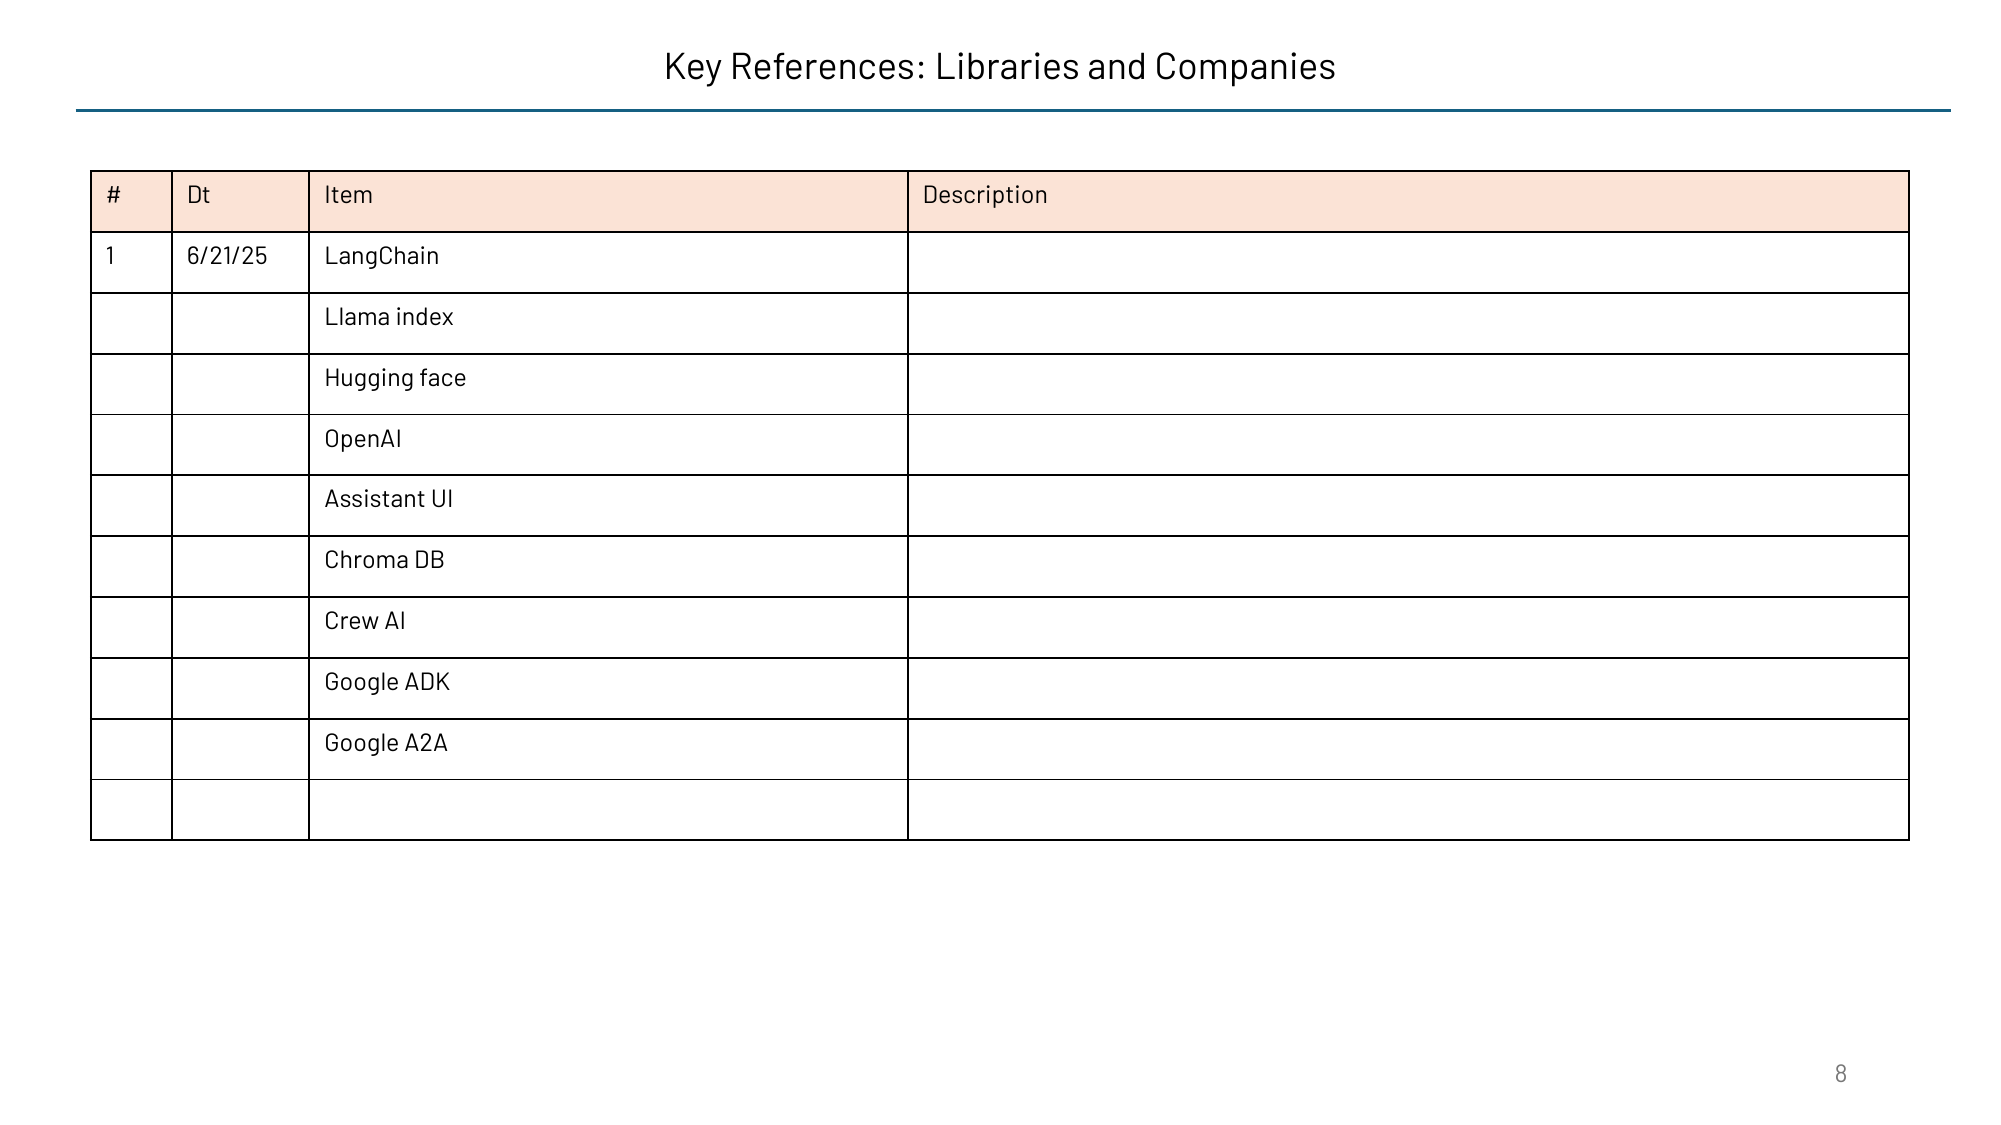

# Key References: Libraries and Companies
| # | Dt | Item | Description |
| --- | --- | --- | --- |
| 1 | 6/21/25 | LangChain |  |
|  |  | Llama index |  |
|  |  | Hugging face |  |
|  |  | OpenAI |  |
|  |  | Assistant UI |  |
|  |  | Chroma DB |  |
|  |  | Crew AI |  |
|  |  | Google ADK |  |
|  |  | Google A2A |  |
|  |  |  |  |
8